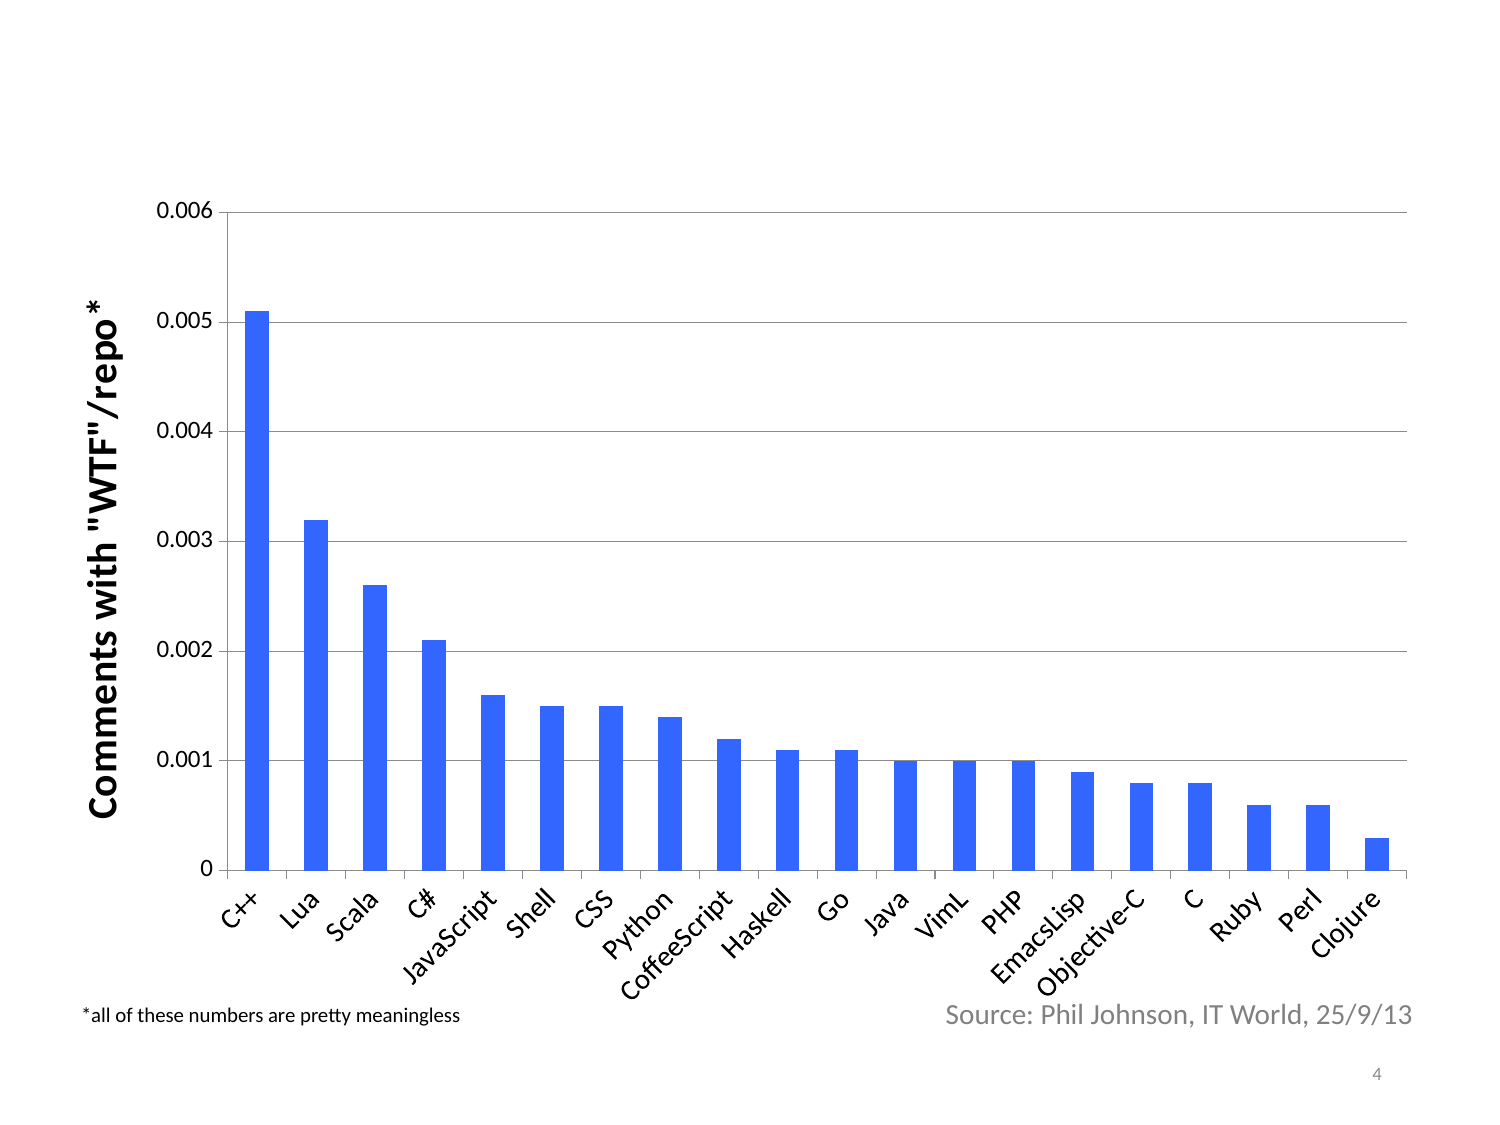

### Chart

| Category |  |
|---|---|
| C++ | 0.0051 |
| Lua | 0.0032 |
| Scala | 0.0026 |
| C# | 0.0021 |
| JavaScript | 0.0016 |
| Shell | 0.0015 |
| CSS | 0.0015 |
| Python | 0.0014 |
| CoffeeScript | 0.0012 |
| Haskell | 0.0011 |
| Go | 0.0011 |
| Java | 0.001 |
| VimL | 0.001 |
| PHP | 0.001 |
| EmacsLisp | 0.0009 |
| Objective-C | 0.0008 |
| C | 0.0008 |
| Ruby | 0.0006 |
| Perl | 0.0006 |
| Clojure | 0.0003 |
Source: Phil Johnson, IT World, 25/9/13
*all of these numbers are pretty meaningless
4